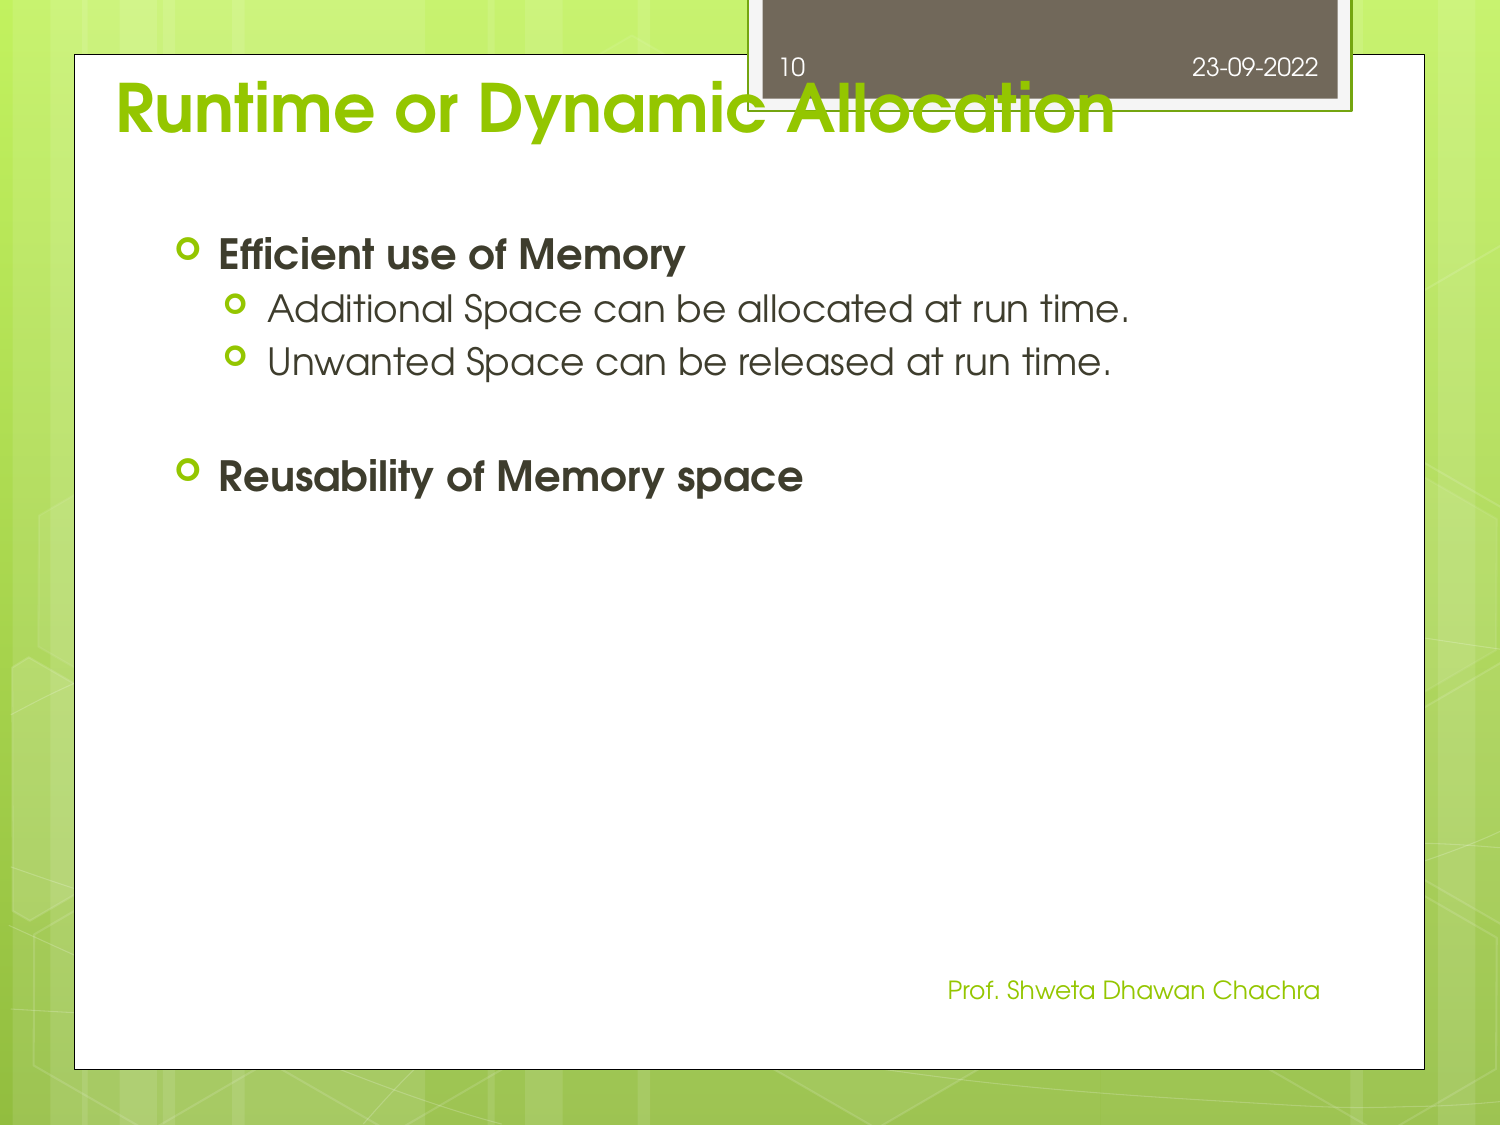

10
23-09-2022
# Runtime or Dynamic Allocation
Efficient use of Memory
Additional Space can be allocated at run time.
Unwanted Space can be released at run time.

Reusability of Memory space

Prof. Shweta Dhawan Chachra